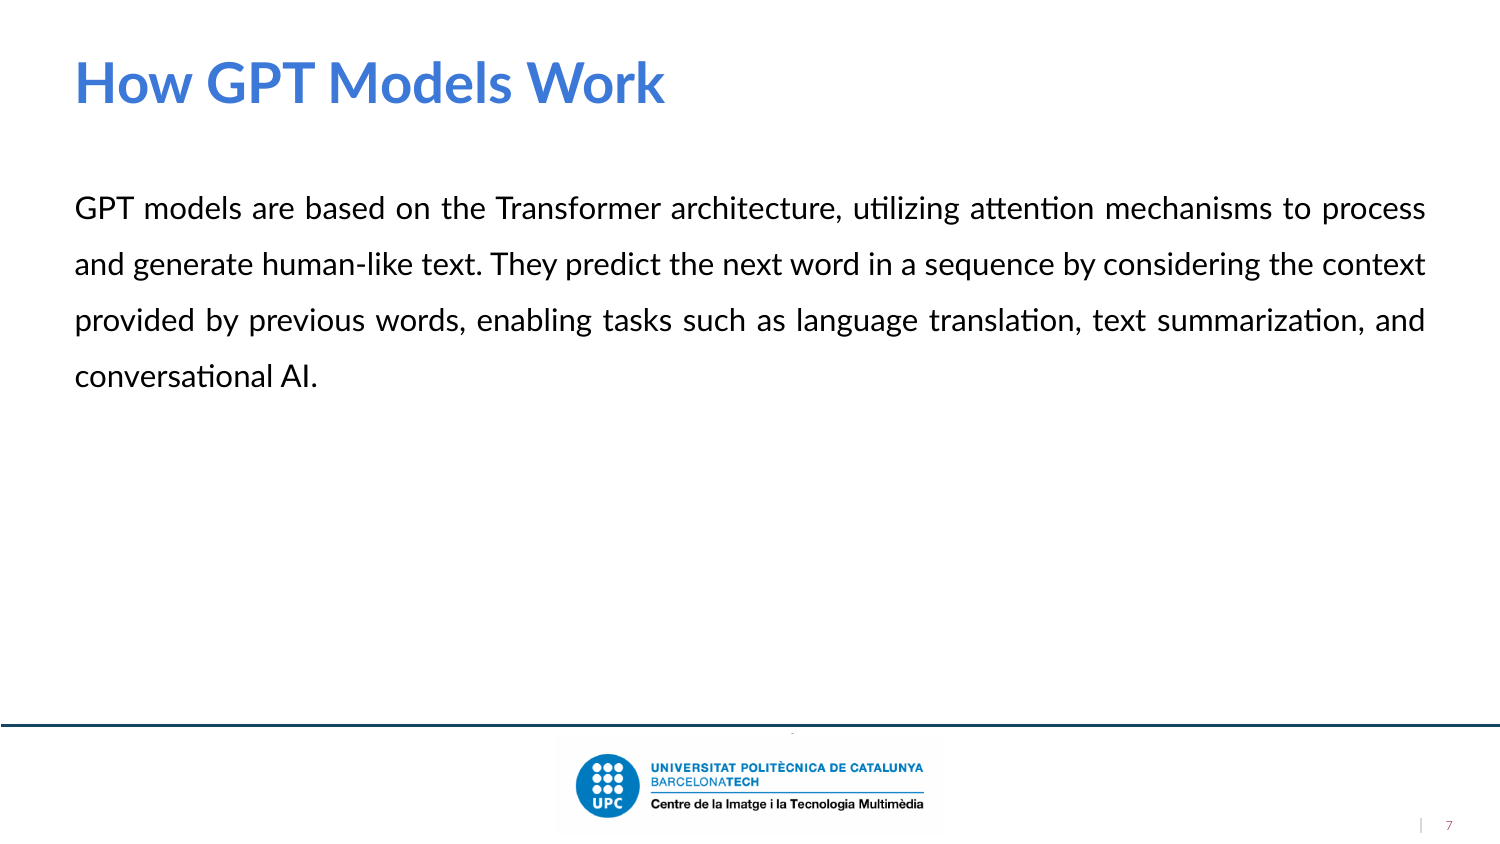

How GPT Models Work

GPT models are based on the Transformer architecture, utilizing attention mechanisms to process and generate human-like text. They predict the next word in a sequence by considering the context provided by previous words, enabling tasks such as language translation, text summarization, and conversational AI.